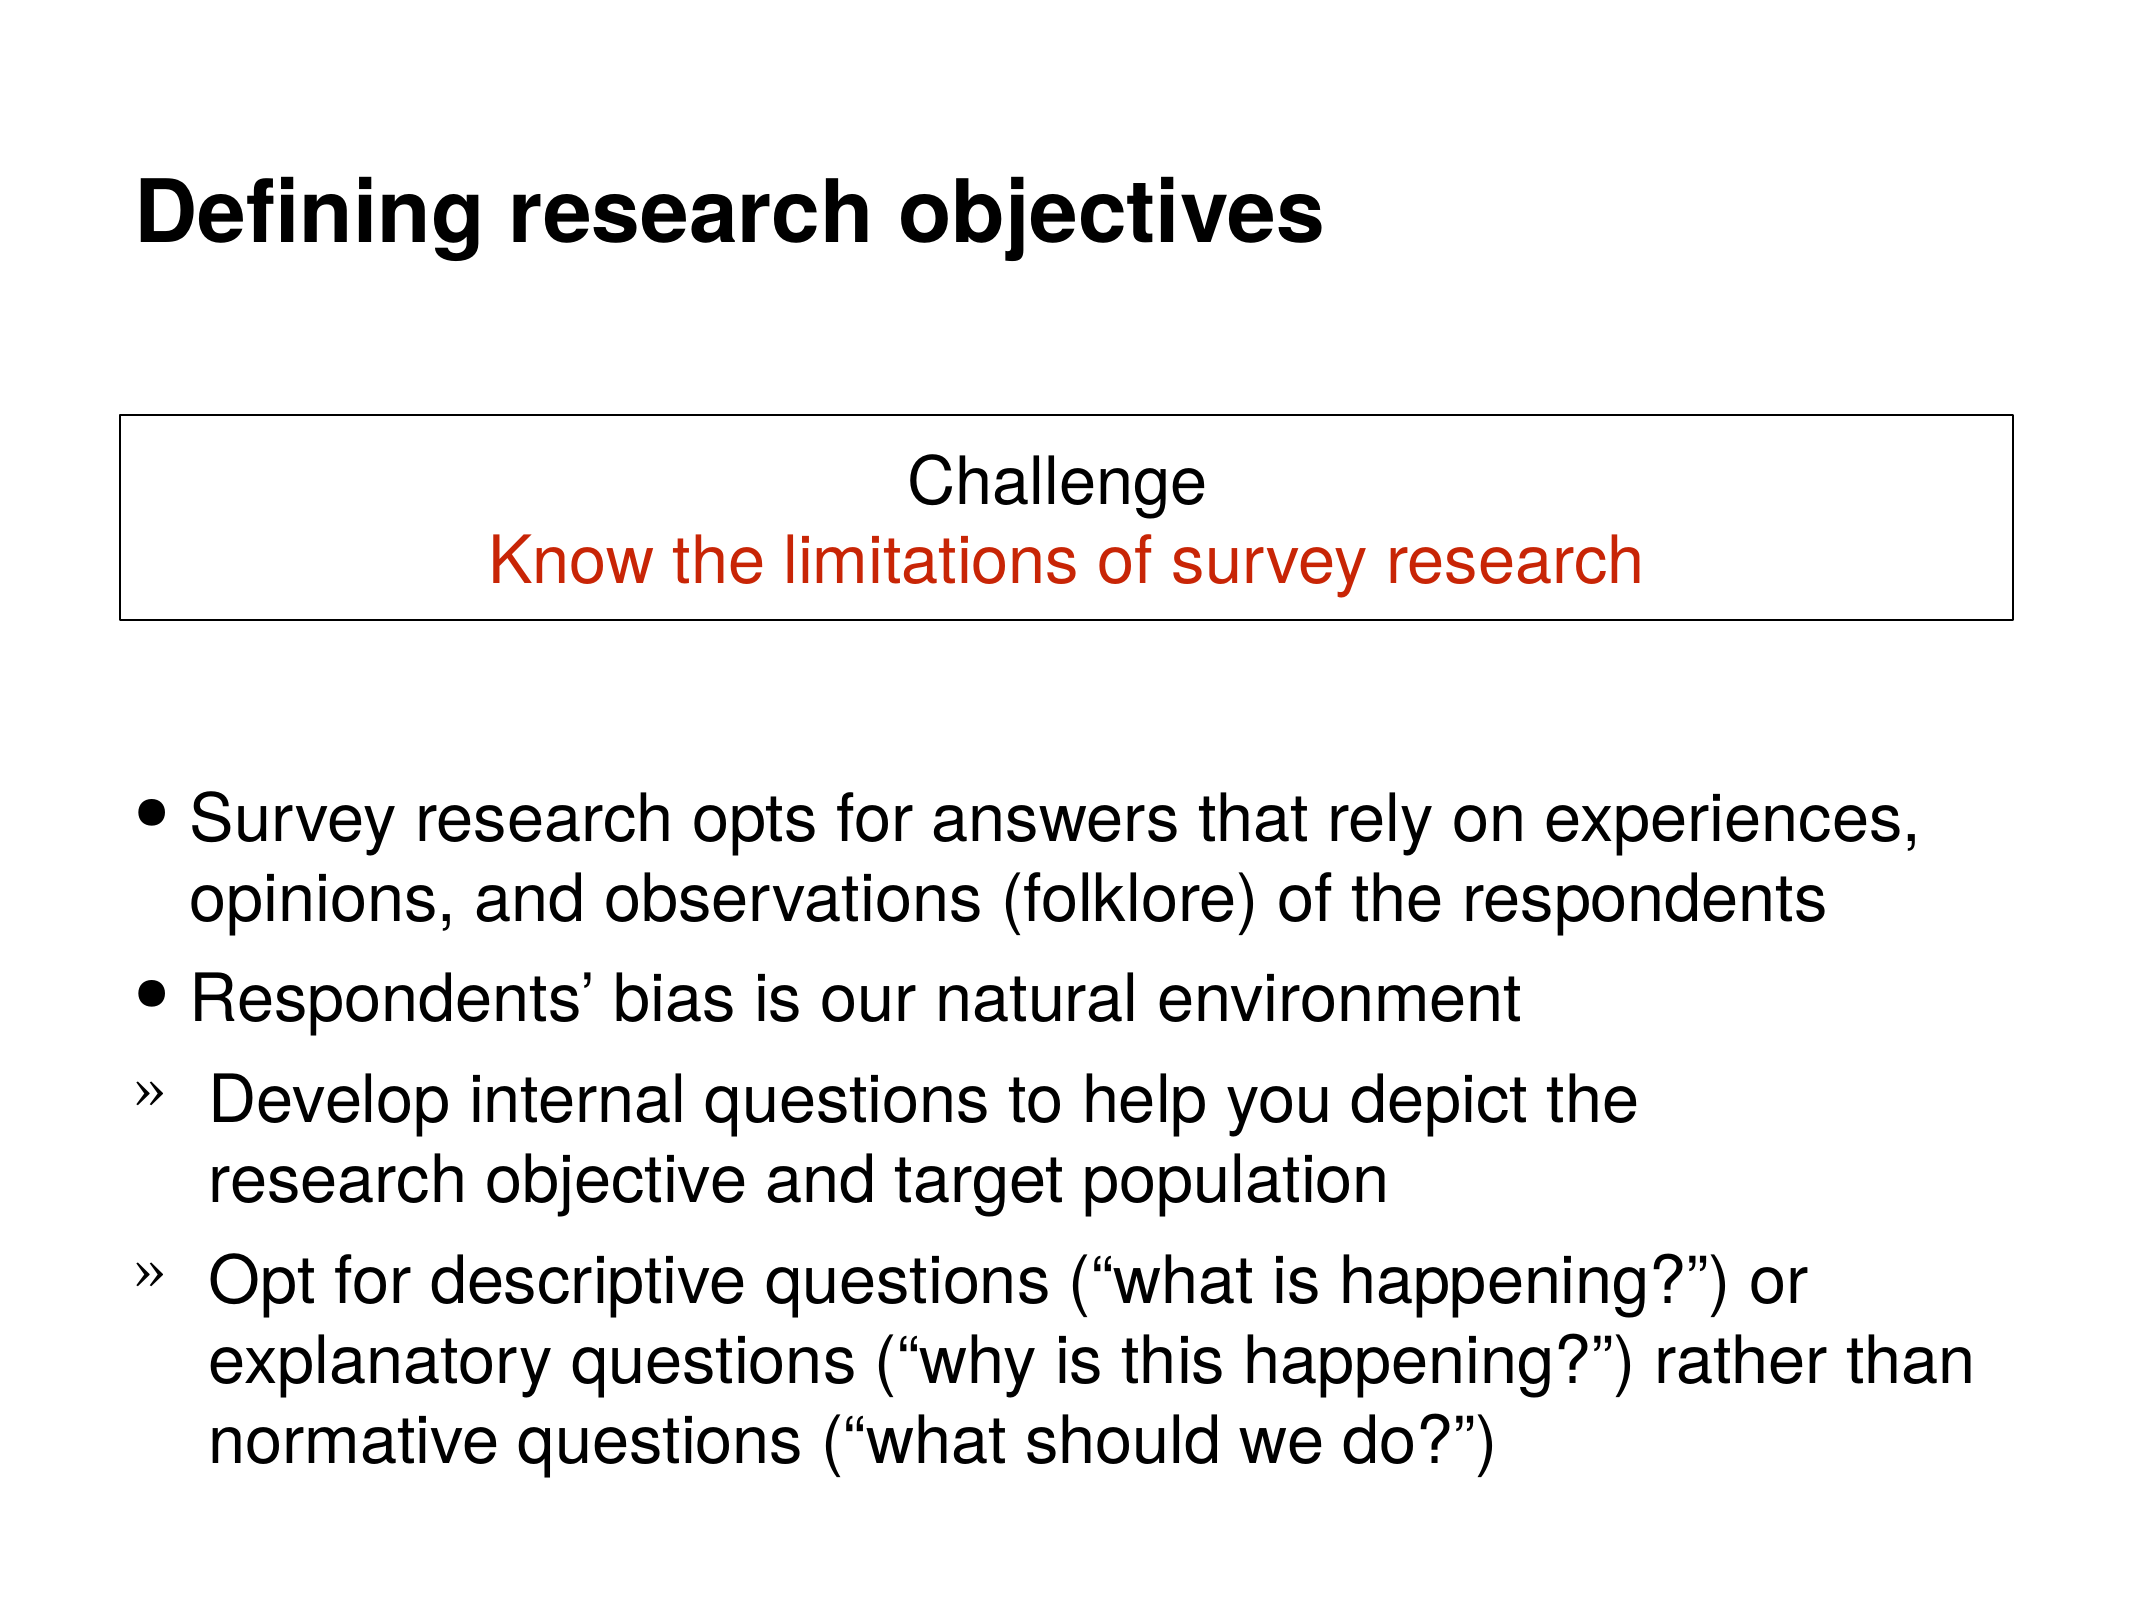

# Defining research objectives
Challenge
Know the limitations of survey research
Survey research opts for answers that rely on experiences, opinions, and observations (folklore) of the respondents
Respondents’ bias is our natural environment
Develop internal questions to help you depict the
research objective and target population
Opt for descriptive questions (“what is happening?”) or explanatory questions (“why is this happening?”) rather than normative questions (“what should we do?”)